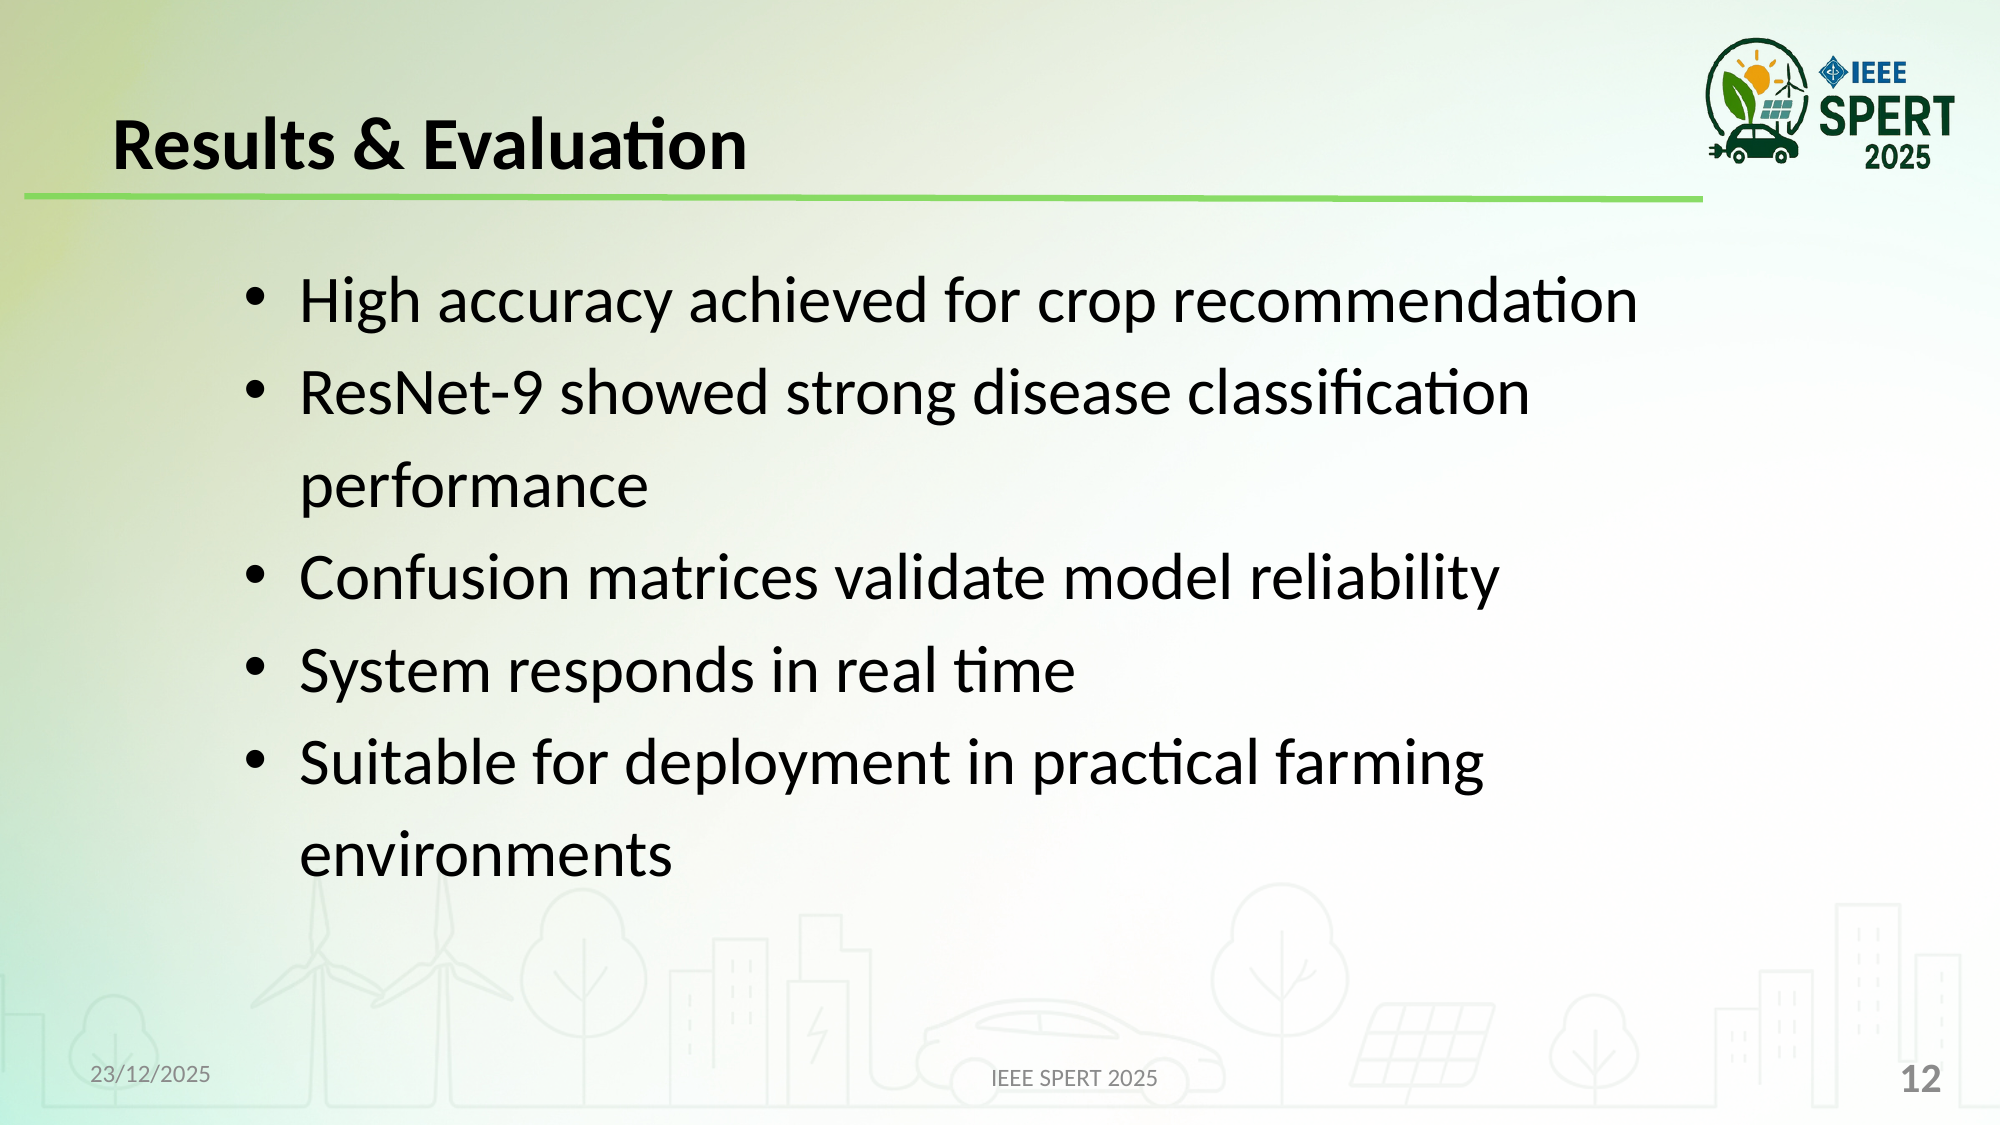

Results & Evaluation

High accuracy achieved for crop recommendation
ResNet-9 showed strong disease classification performance
Confusion matrices validate model reliability
System responds in real time
Suitable for deployment in practical farming environments

23/12/2025
12
IEEE SPERT 2025